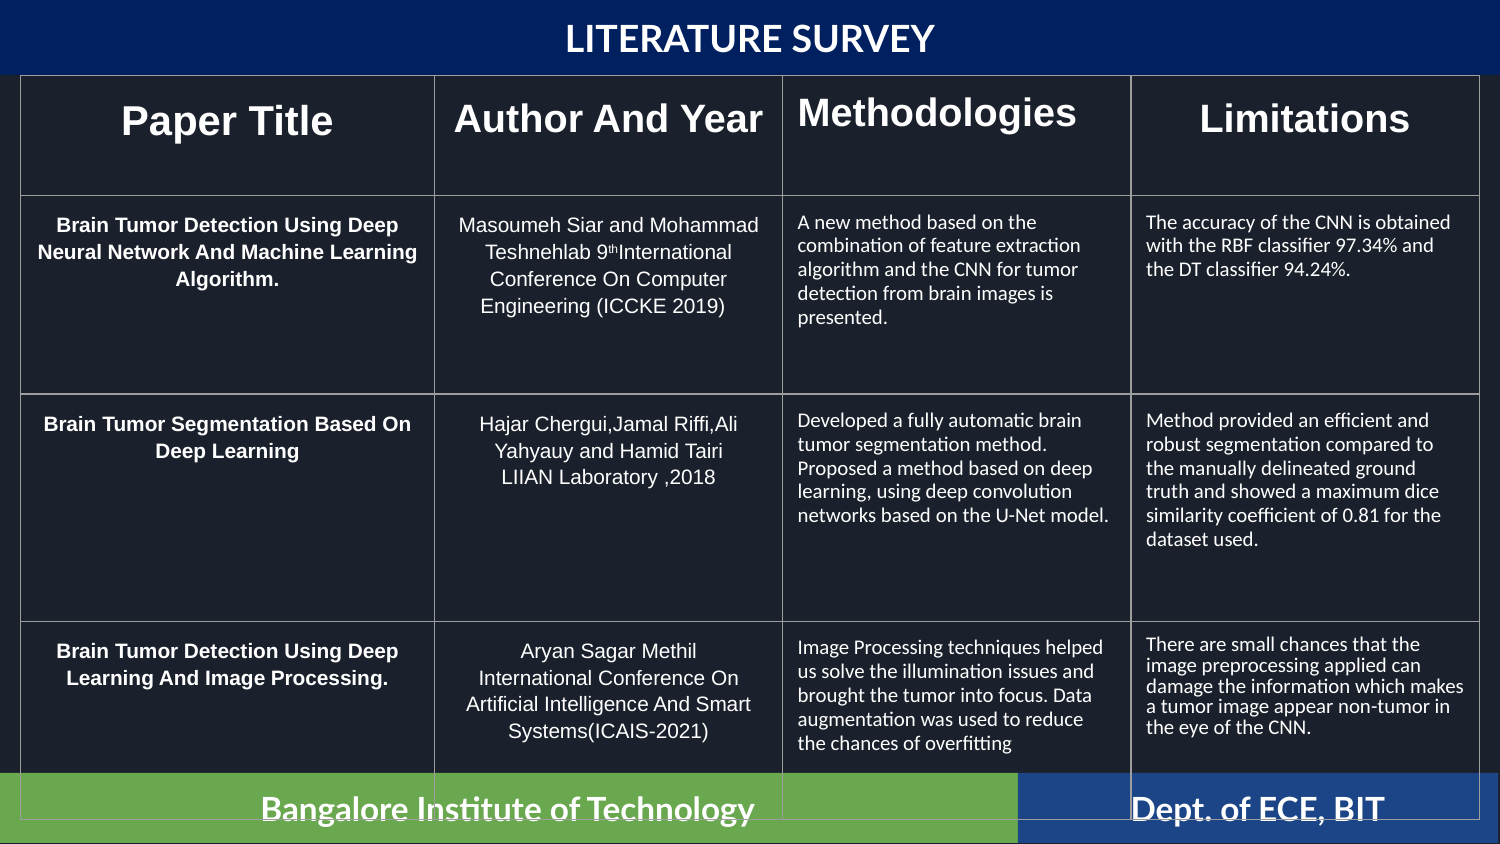

LITERATURE SURVEY
| Paper Title | Author And Year | Methodologies | Limitations |
| --- | --- | --- | --- |
| Brain Tumor Detection Using Deep Neural Network And Machine Learning Algorithm. | Masoumeh Siar and Mohammad Teshnehlab 9thInternational Conference On Computer Engineering (ICCKE 2019) | A new method based on the combination of feature extraction algorithm and the CNN for tumor detection from brain images is presented. | The accuracy of the CNN is obtained with the RBF classifier 97.34% and the DT classifier 94.24%. |
| Brain Tumor Segmentation Based On Deep Learning | Hajar Chergui,Jamal Riffi,Ali Yahyauy and Hamid Tairi LIIAN Laboratory ,2018 | Developed a fully automatic brain tumor segmentation method. Proposed a method based on deep learning, using deep convolution networks based on the U-Net model. | Method provided an efficient and robust segmentation compared to the manually delineated ground truth and showed a maximum dice similarity coefficient of 0.81 for the dataset used. |
| Brain Tumor Detection Using Deep Learning And Image Processing. | Aryan Sagar Methil International Conference On Artificial Intelligence And Smart Systems(ICAIS-2021) | Image Processing techniques helped us solve the illumination issues and brought the tumor into focus. Data augmentation was used to reduce the chances of overfitting | There are small chances that the image preprocessing applied can damage the information which makes a tumor image appear non-tumor in the eye of the CNN. |
Bangalore Institute of Technology
Dept. of ECE, BIT